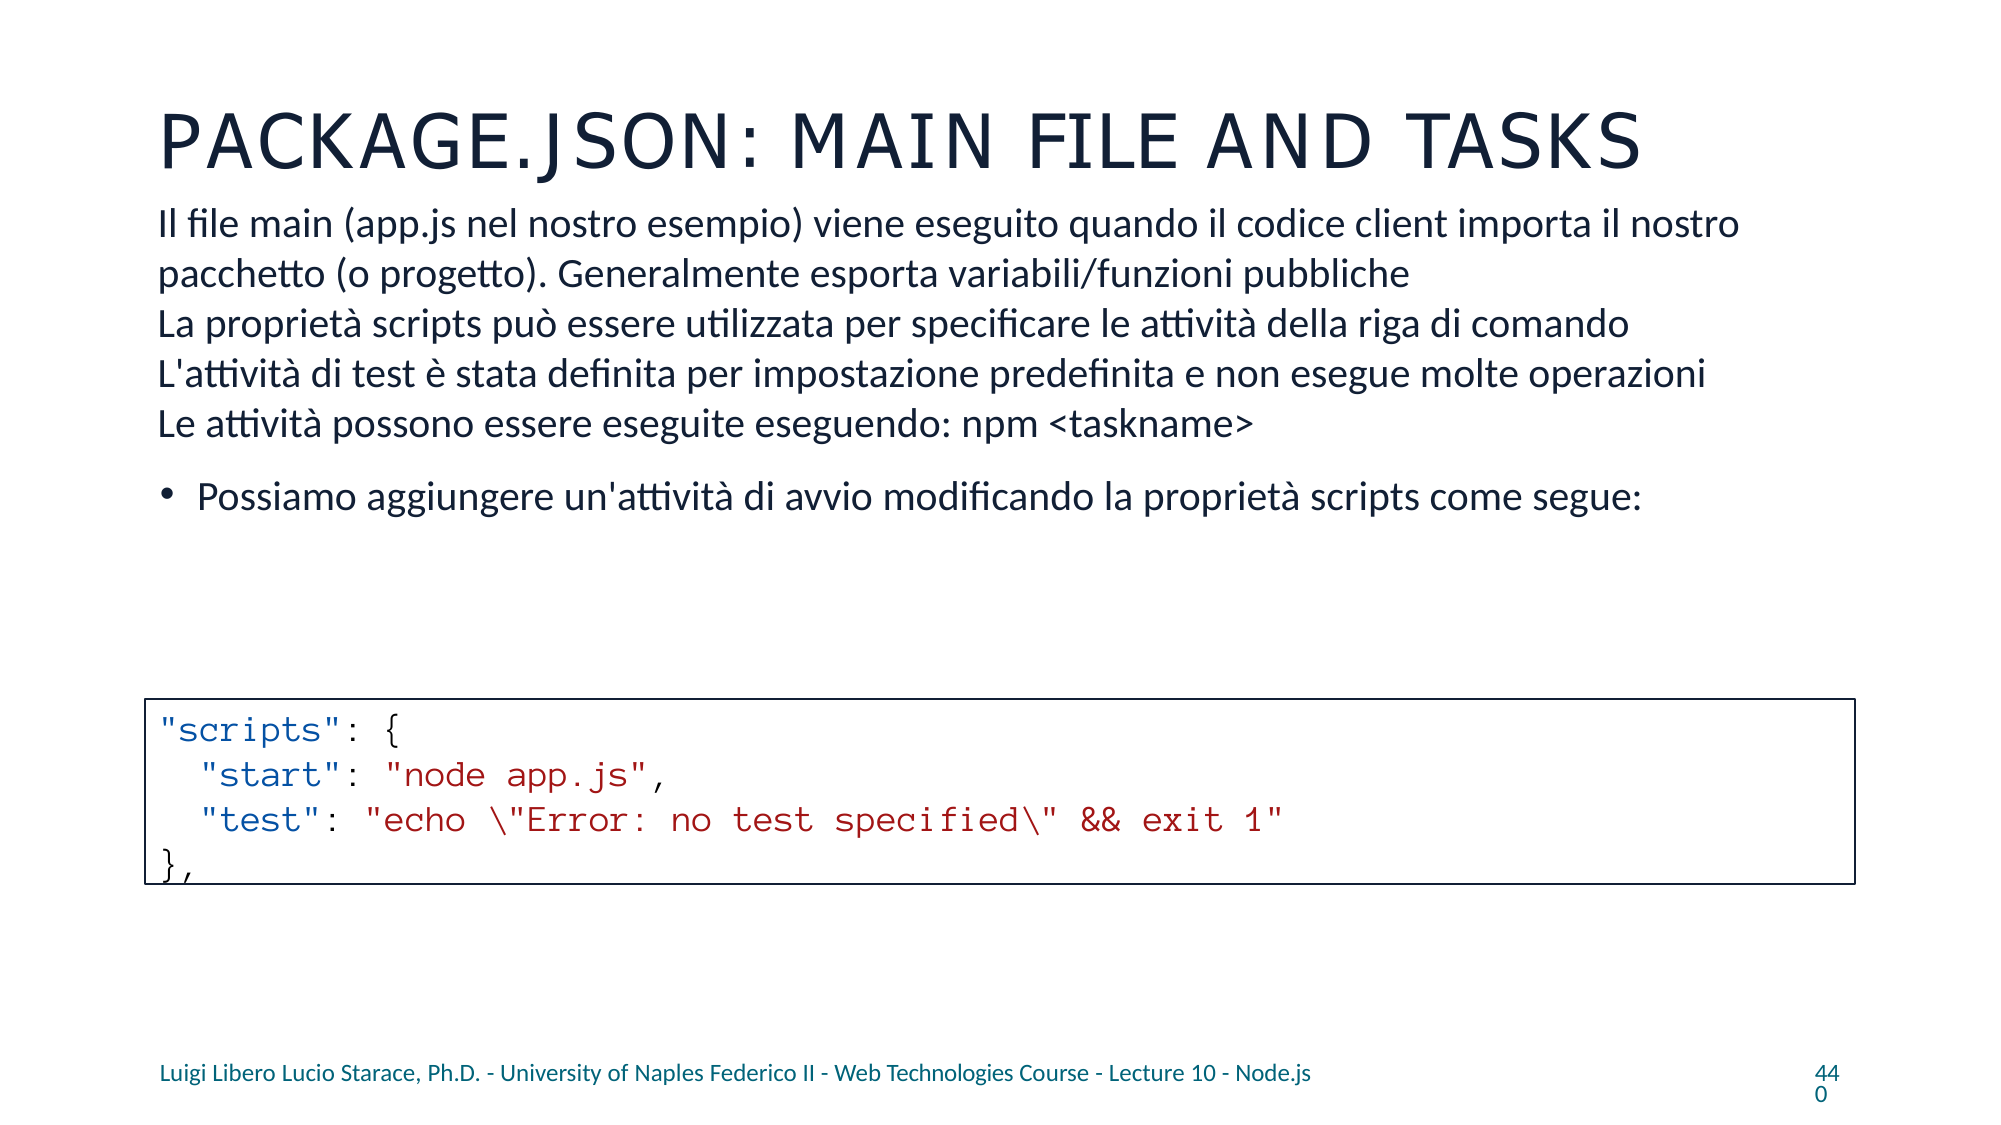

# PACKAGE.JSON: MAIN FILE AND TASKS
Il file main (app.js nel nostro esempio) viene eseguito quando il codice client importa il nostro pacchetto (o progetto). Generalmente esporta variabili/funzioni pubbliche
La proprietà scripts può essere utilizzata per specificare le attività della riga di comando
L'attività di test è stata definita per impostazione predefinita e non esegue molte operazioni
Le attività possono essere eseguite eseguendo: npm <taskname>
Possiamo aggiungere un'attività di avvio modificando la proprietà scripts come segue:
"scripts": {
"start": "node app.js",
"test": "echo \"Error: no test specified\" && exit 1"
},
Luigi Libero Lucio Starace, Ph.D. - University of Naples Federico II - Web Technologies Course - Lecture 10 - Node.js
440